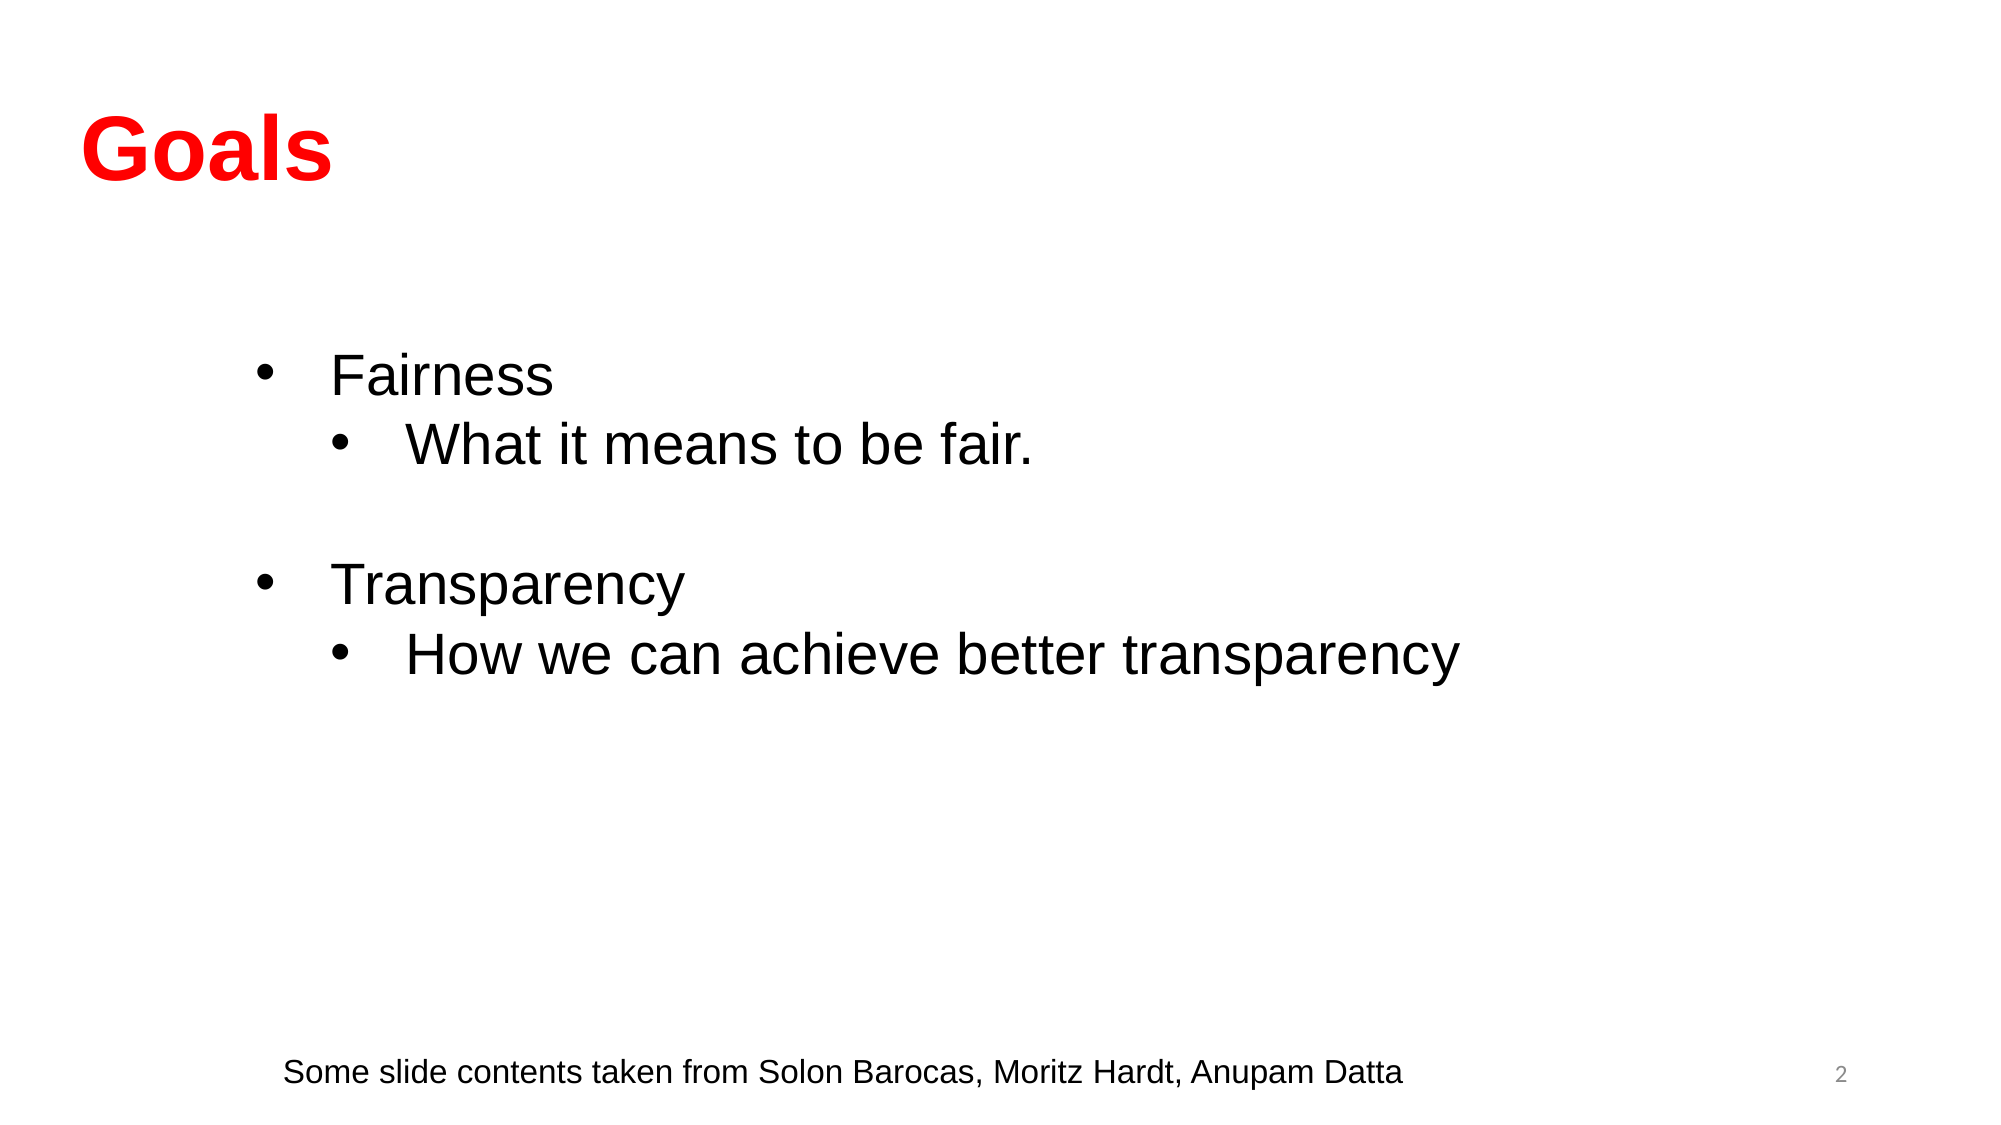

# Goals

Fairness
What it means to be fair.

Transparency
How we can achieve better transparency
Some slide contents taken from Solon Barocas, Moritz Hardt, Anupam Datta
2